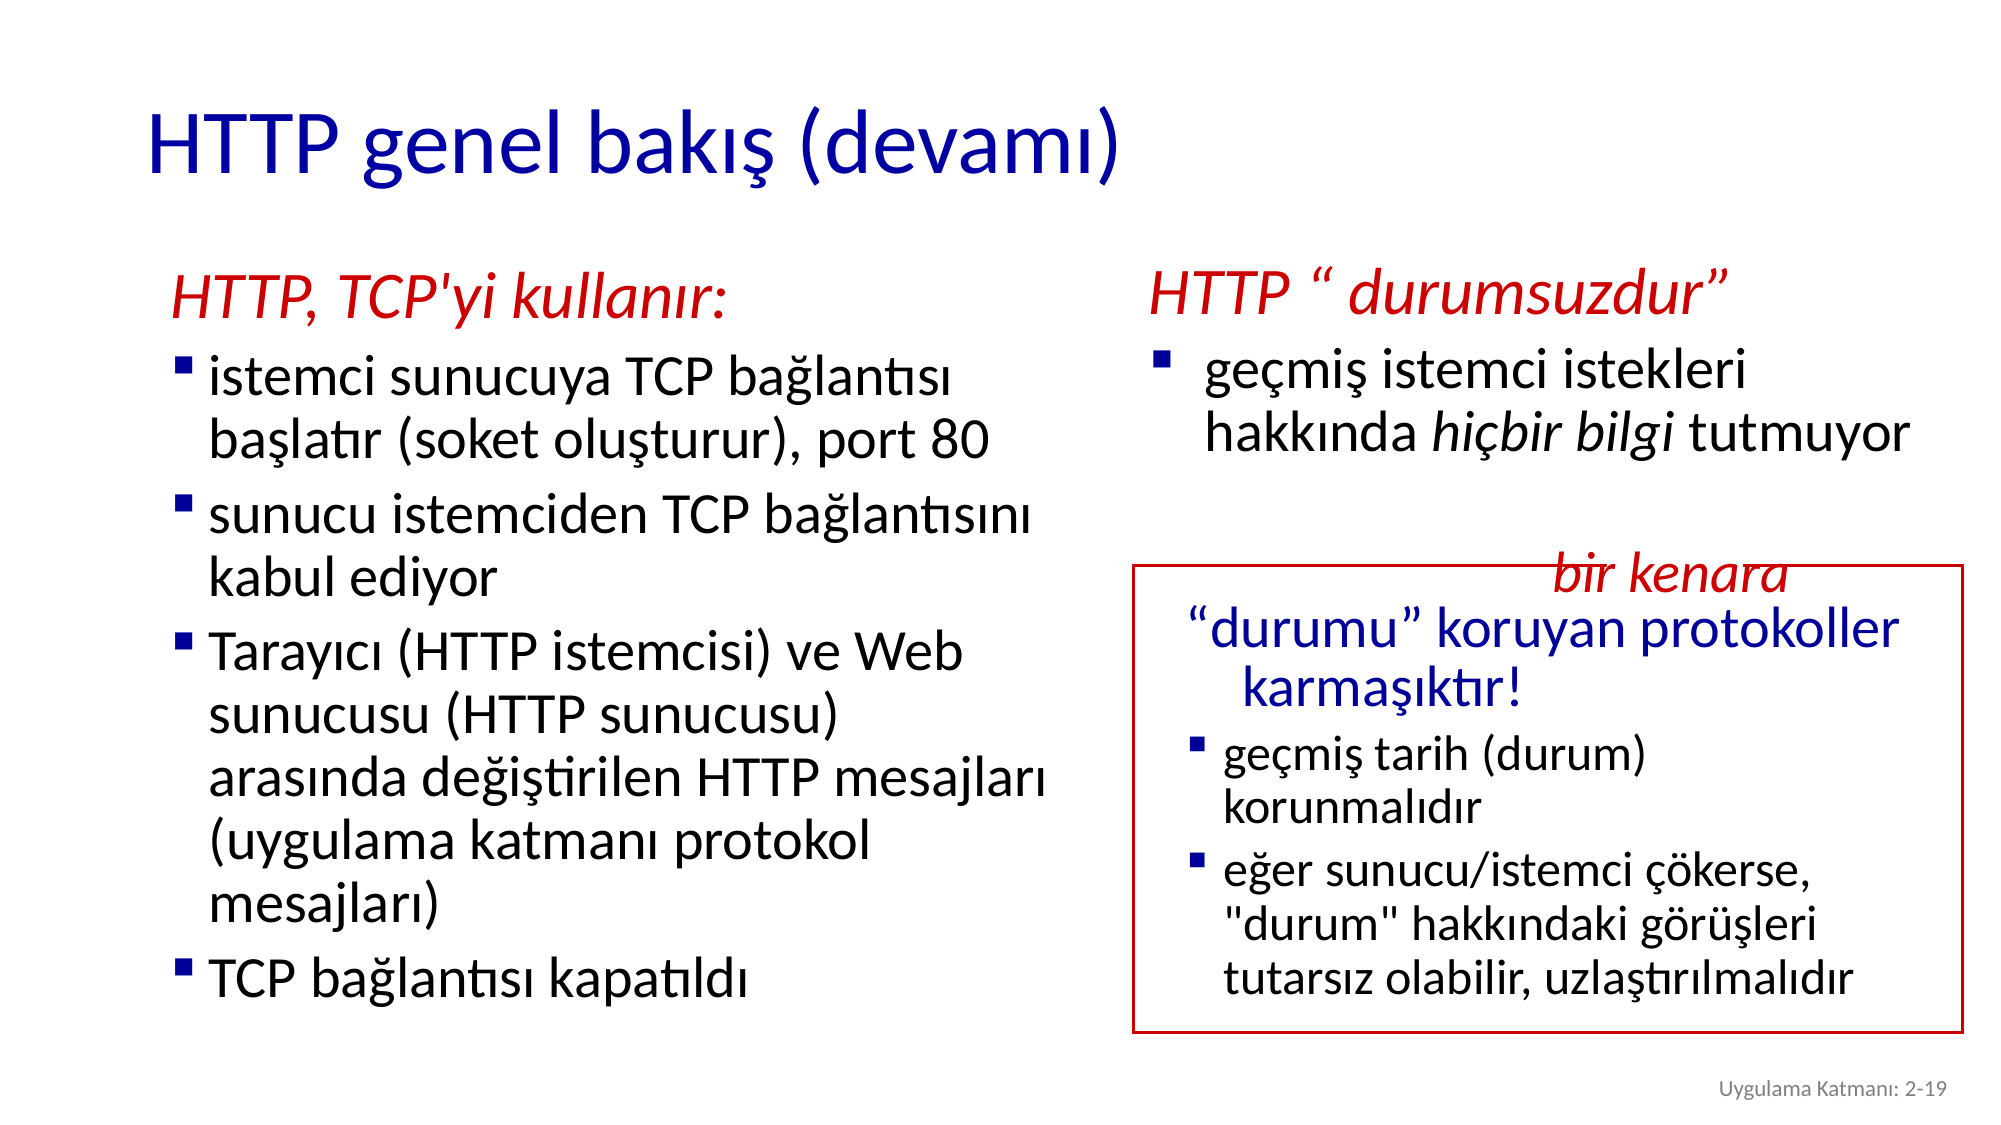

# HTTP genel bakış (devamı)
HTTP, TCP'yi kullanır:
istemci sunucuya TCP bağlantısı başlatır (soket oluşturur), port 80
sunucu istemciden TCP bağlantısını kabul ediyor
Tarayıcı (HTTP istemcisi) ve Web sunucusu (HTTP sunucusu) arasında değiştirilen HTTP mesajları (uygulama katmanı protokol mesajları)
TCP bağlantısı kapatıldı
HTTP “ durumsuzdur”
geçmiş istemci istekleri hakkında hiçbir bilgi tutmuyor
bir kenara

“durumu” koruyan protokoller karmaşıktır!
geçmiş tarih (durum) korunmalıdır
eğer sunucu/istemci çökerse, "durum" hakkındaki görüşleri tutarsız olabilir, uzlaştırılmalıdır

Uygulama Katmanı: 2-19